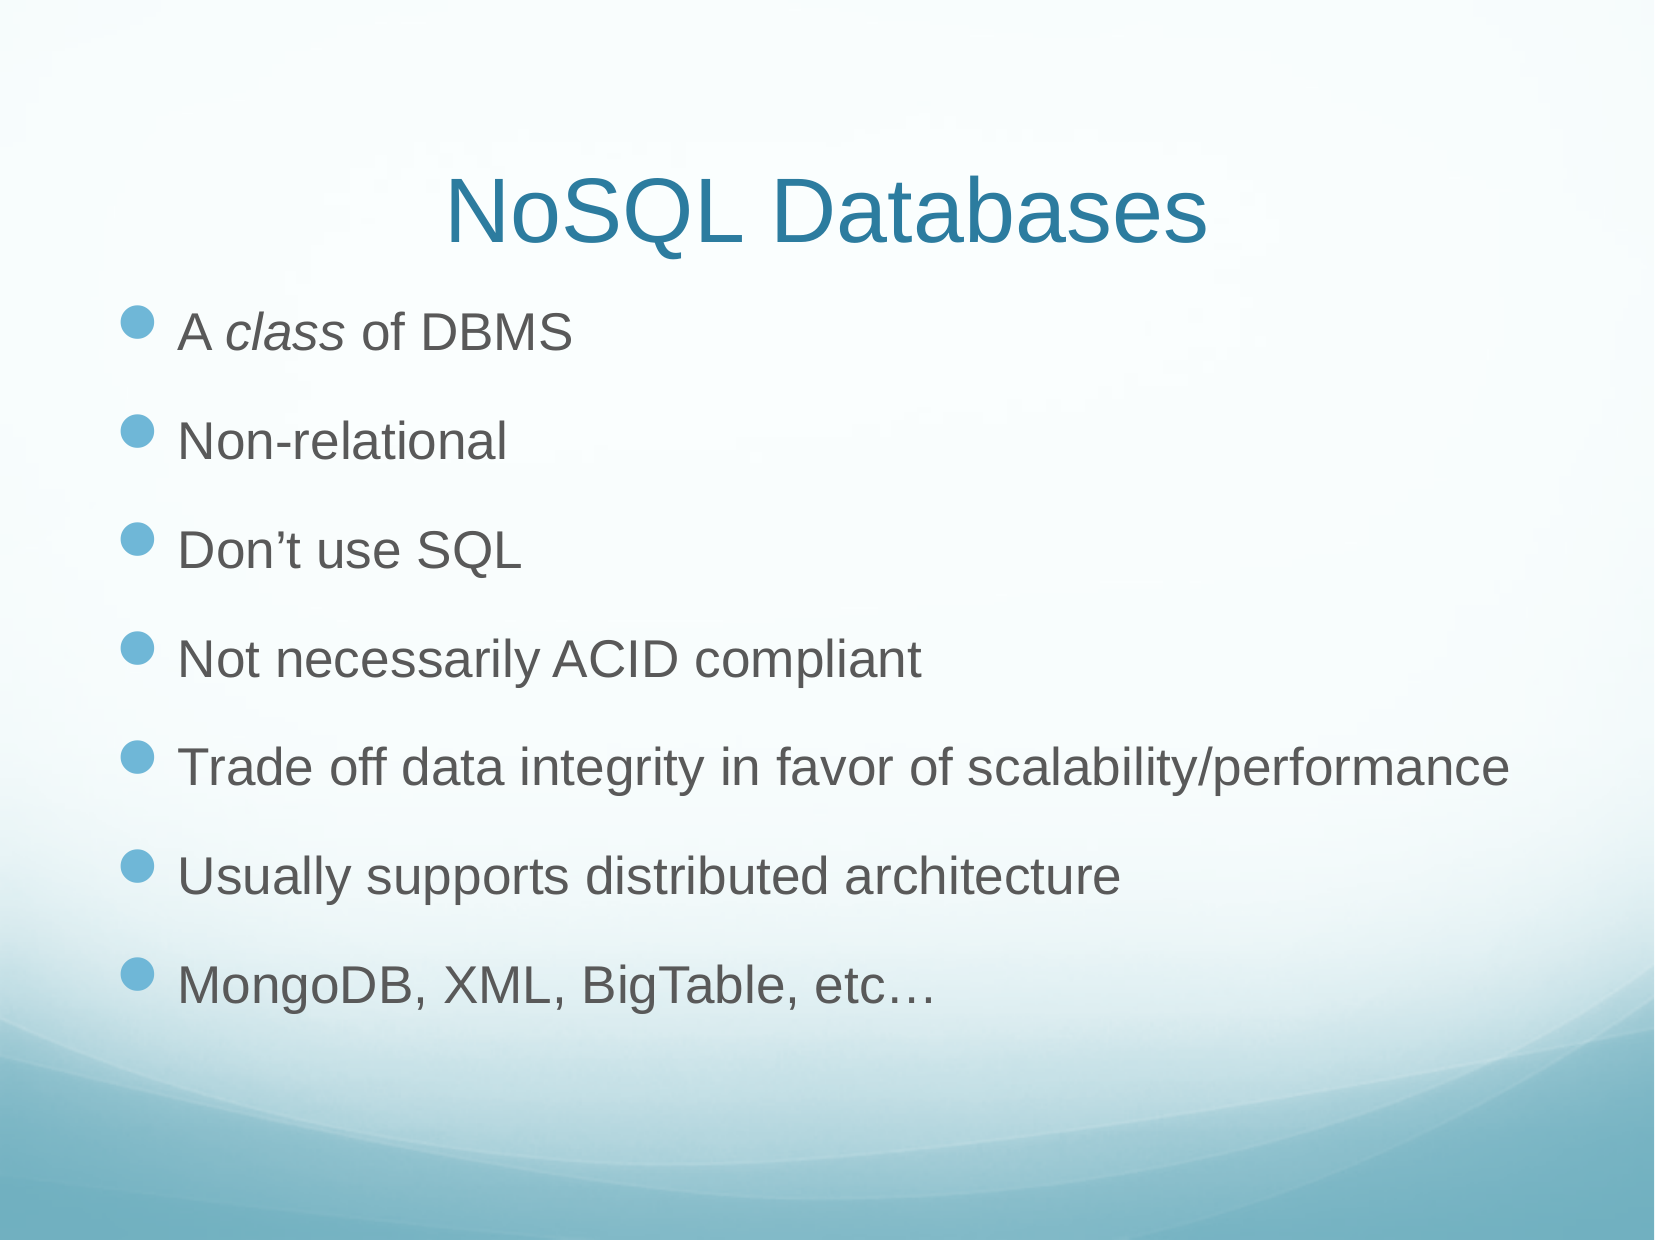

# NoSQL Databases
A class of DBMS
Non-relational
Don’t use SQL
Not necessarily ACID compliant
Trade off data integrity in favor of scalability/performance
Usually supports distributed architecture
MongoDB, XML, BigTable, etc…